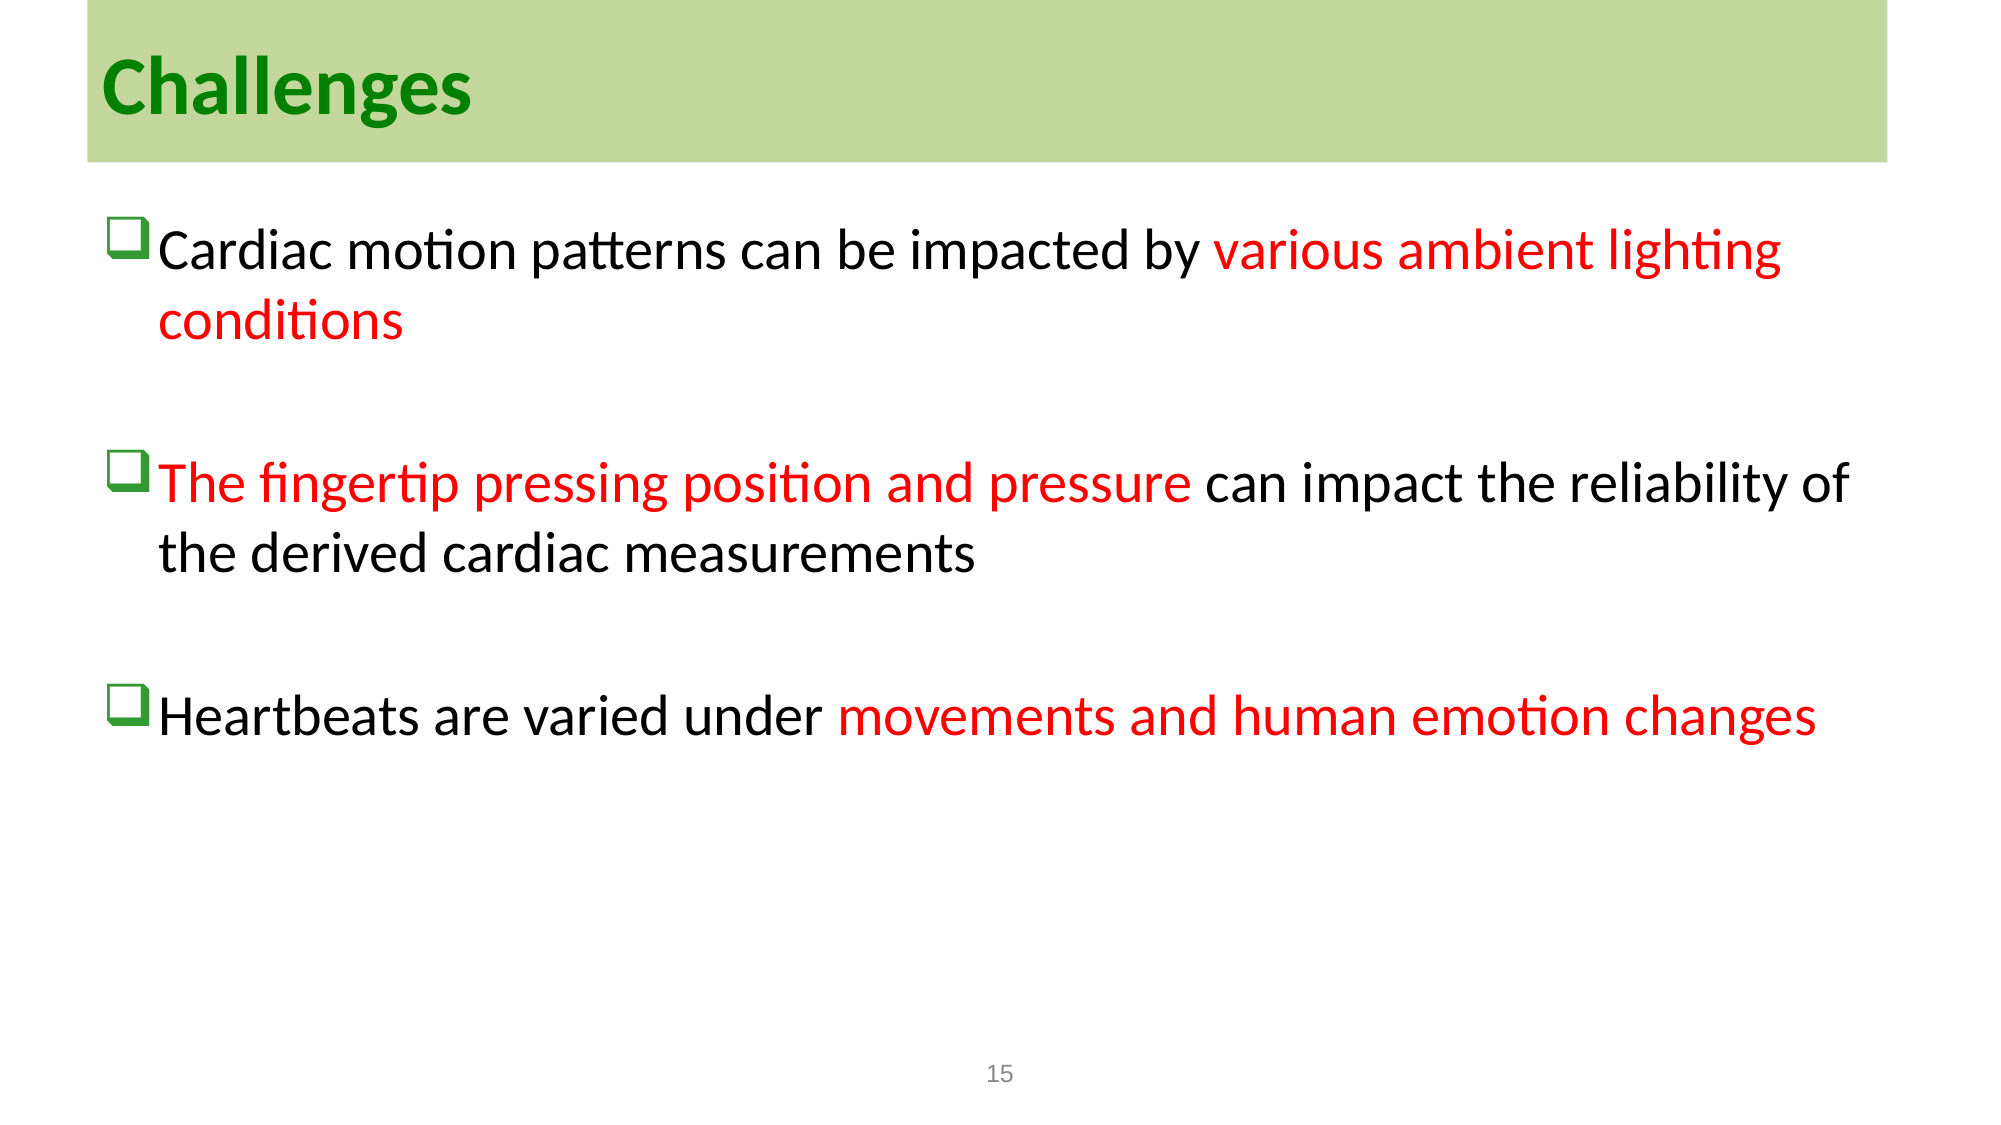

Challenges
Cardiac motion patterns can be impacted by various ambient lighting conditions

The fingertip pressing position and pressure can impact the reliability of the derived cardiac measurements

Heartbeats are varied under movements and human emotion changes
15